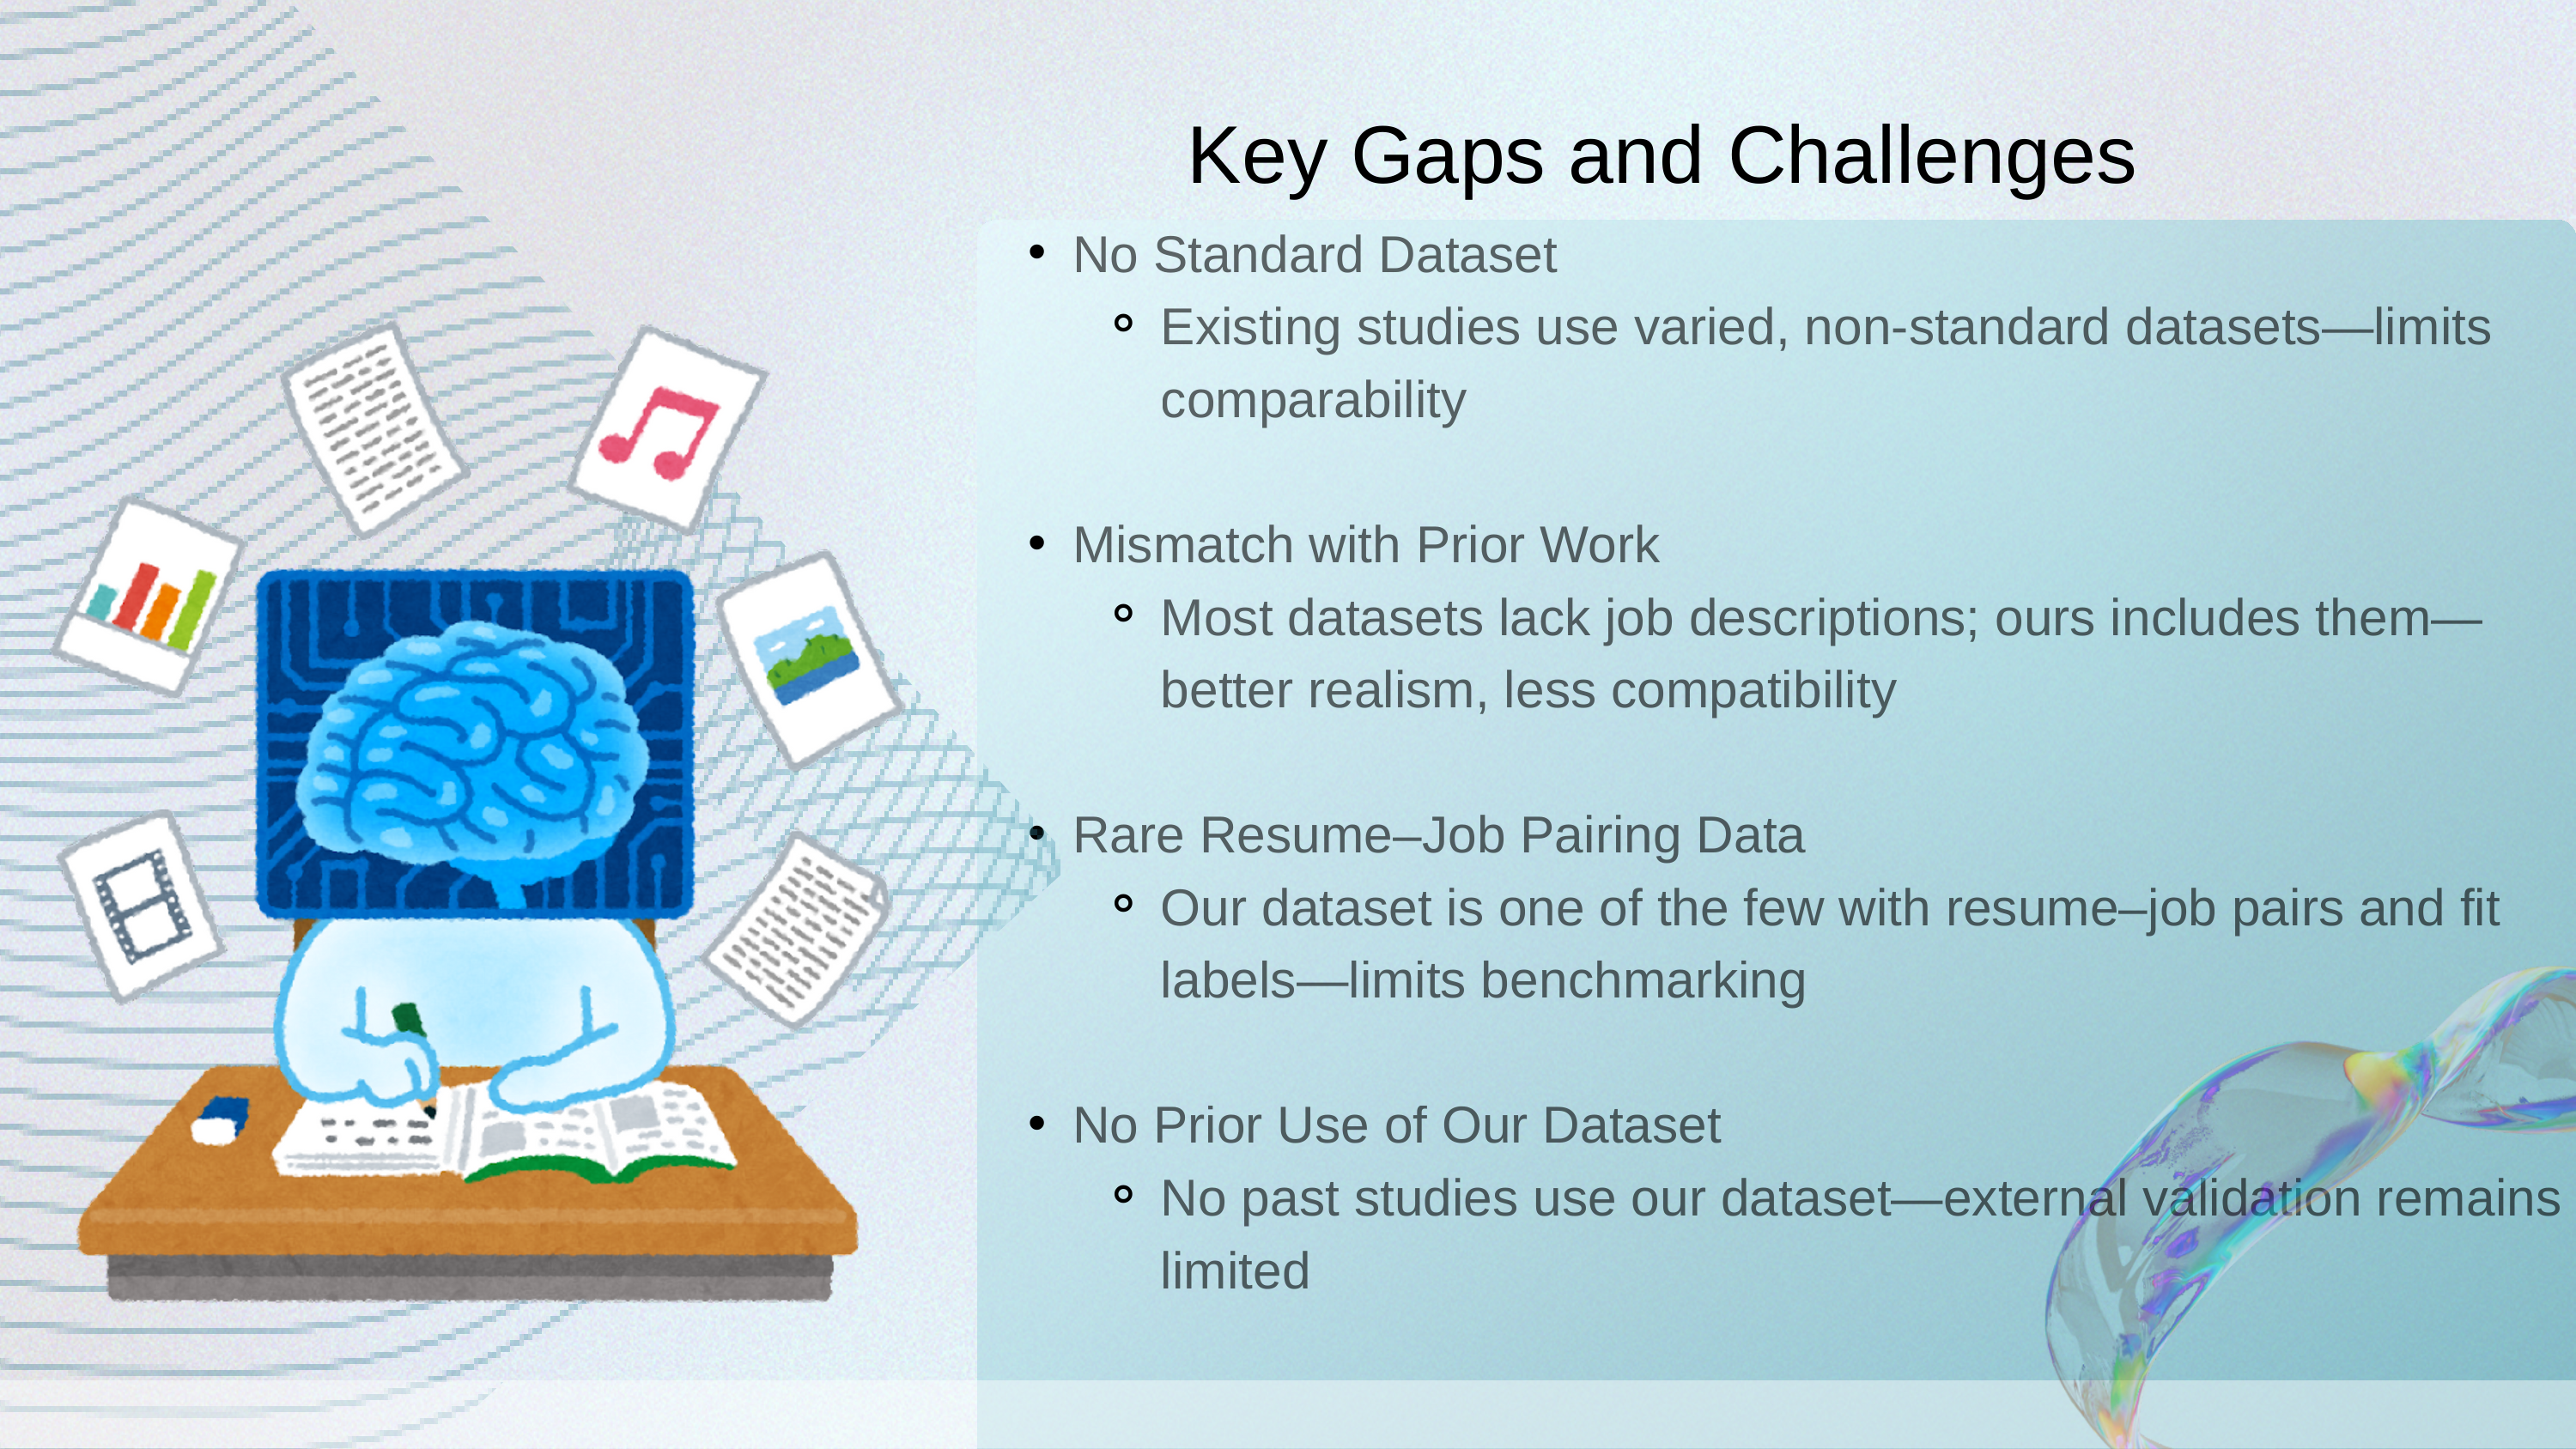

Key Gaps and Challenges

No Standard Dataset
Existing studies use varied, non-standard datasets—limits comparability

Mismatch with Prior Work
Most datasets lack job descriptions; ours includes them—better realism, less compatibility

Rare Resume–Job Pairing Data
Our dataset is one of the few with resume–job pairs and fit labels—limits benchmarking

No Prior Use of Our Dataset
No past studies use our dataset—external validation remains limited